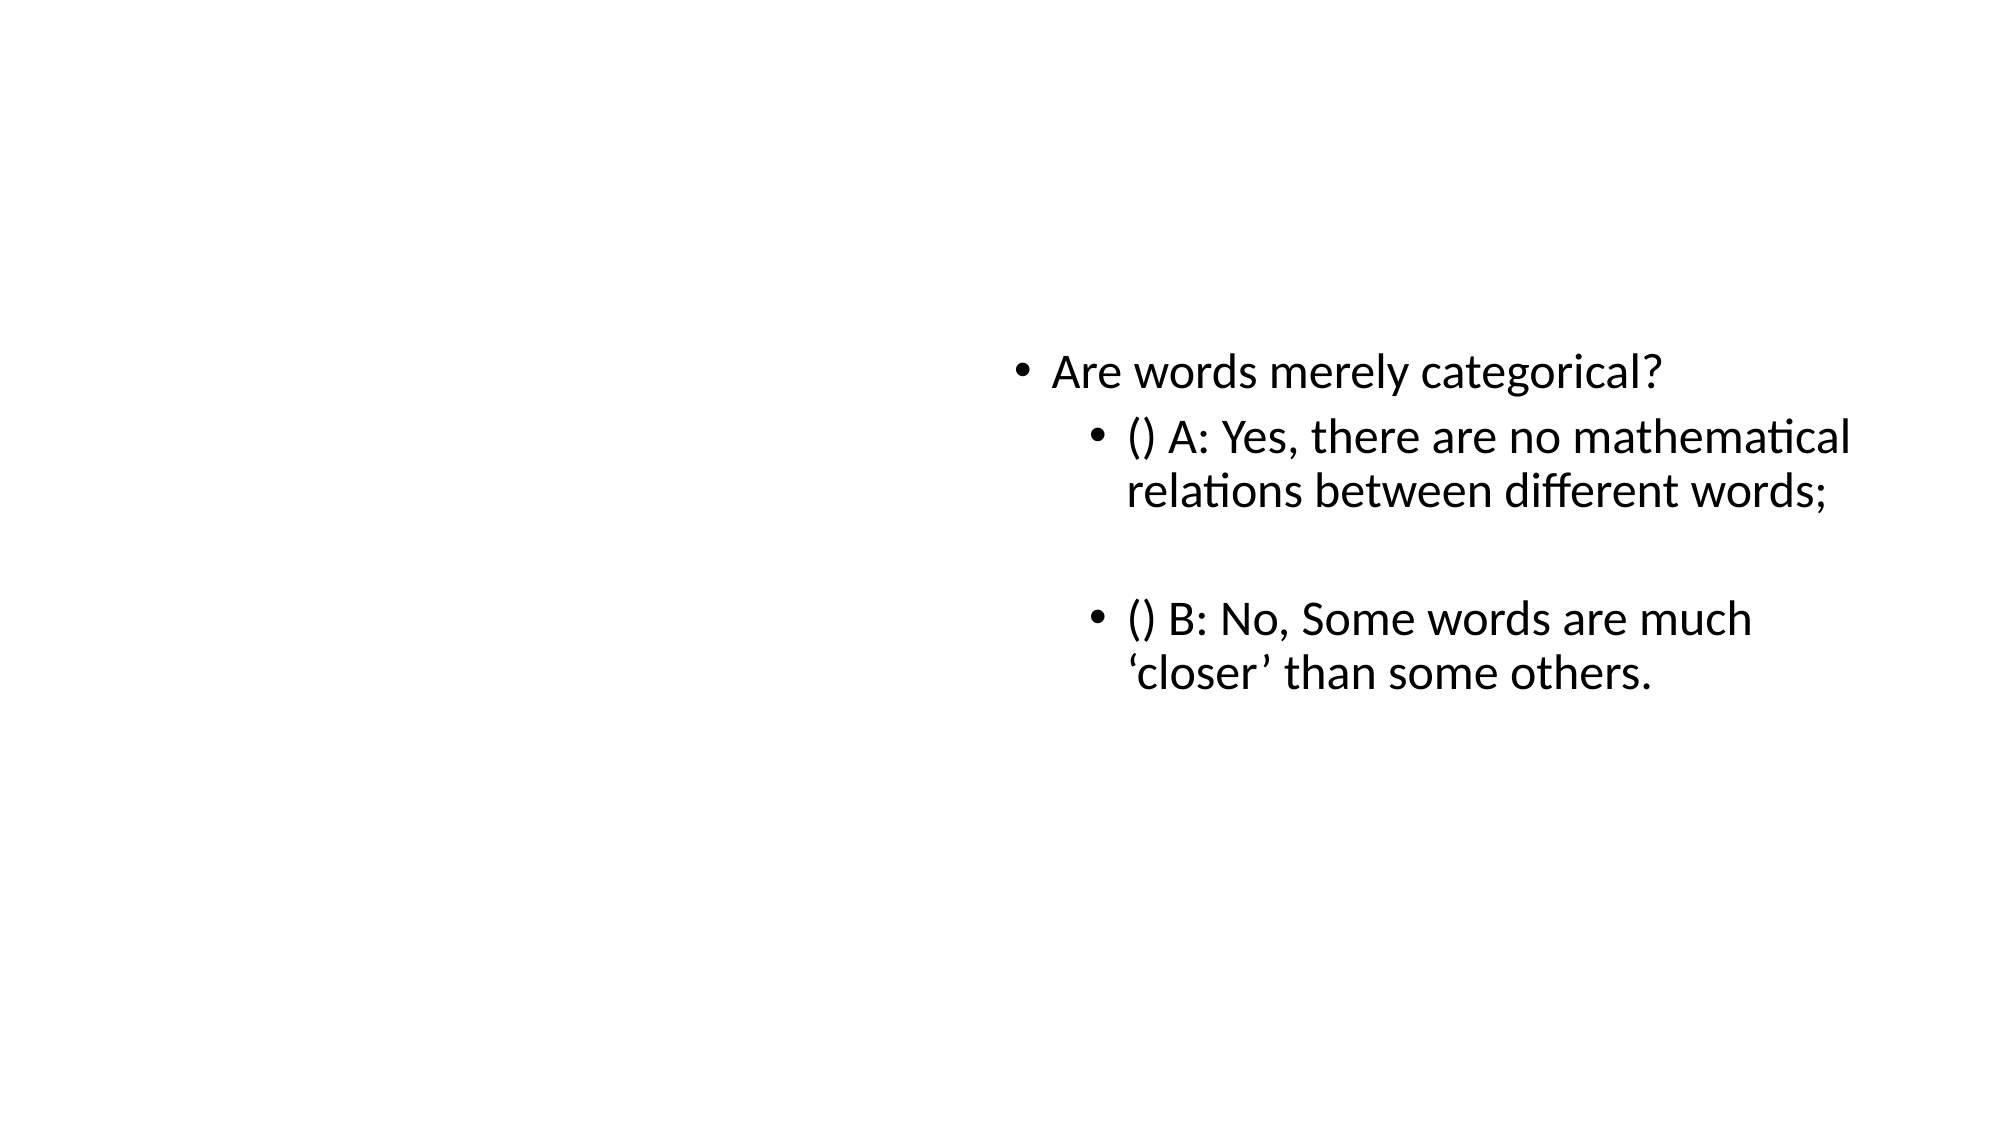

Are words merely categorical?
() A: Yes, there are no mathematical relations between different words;

() B: No, Some words are much ‘closer’ than some others.

# Question